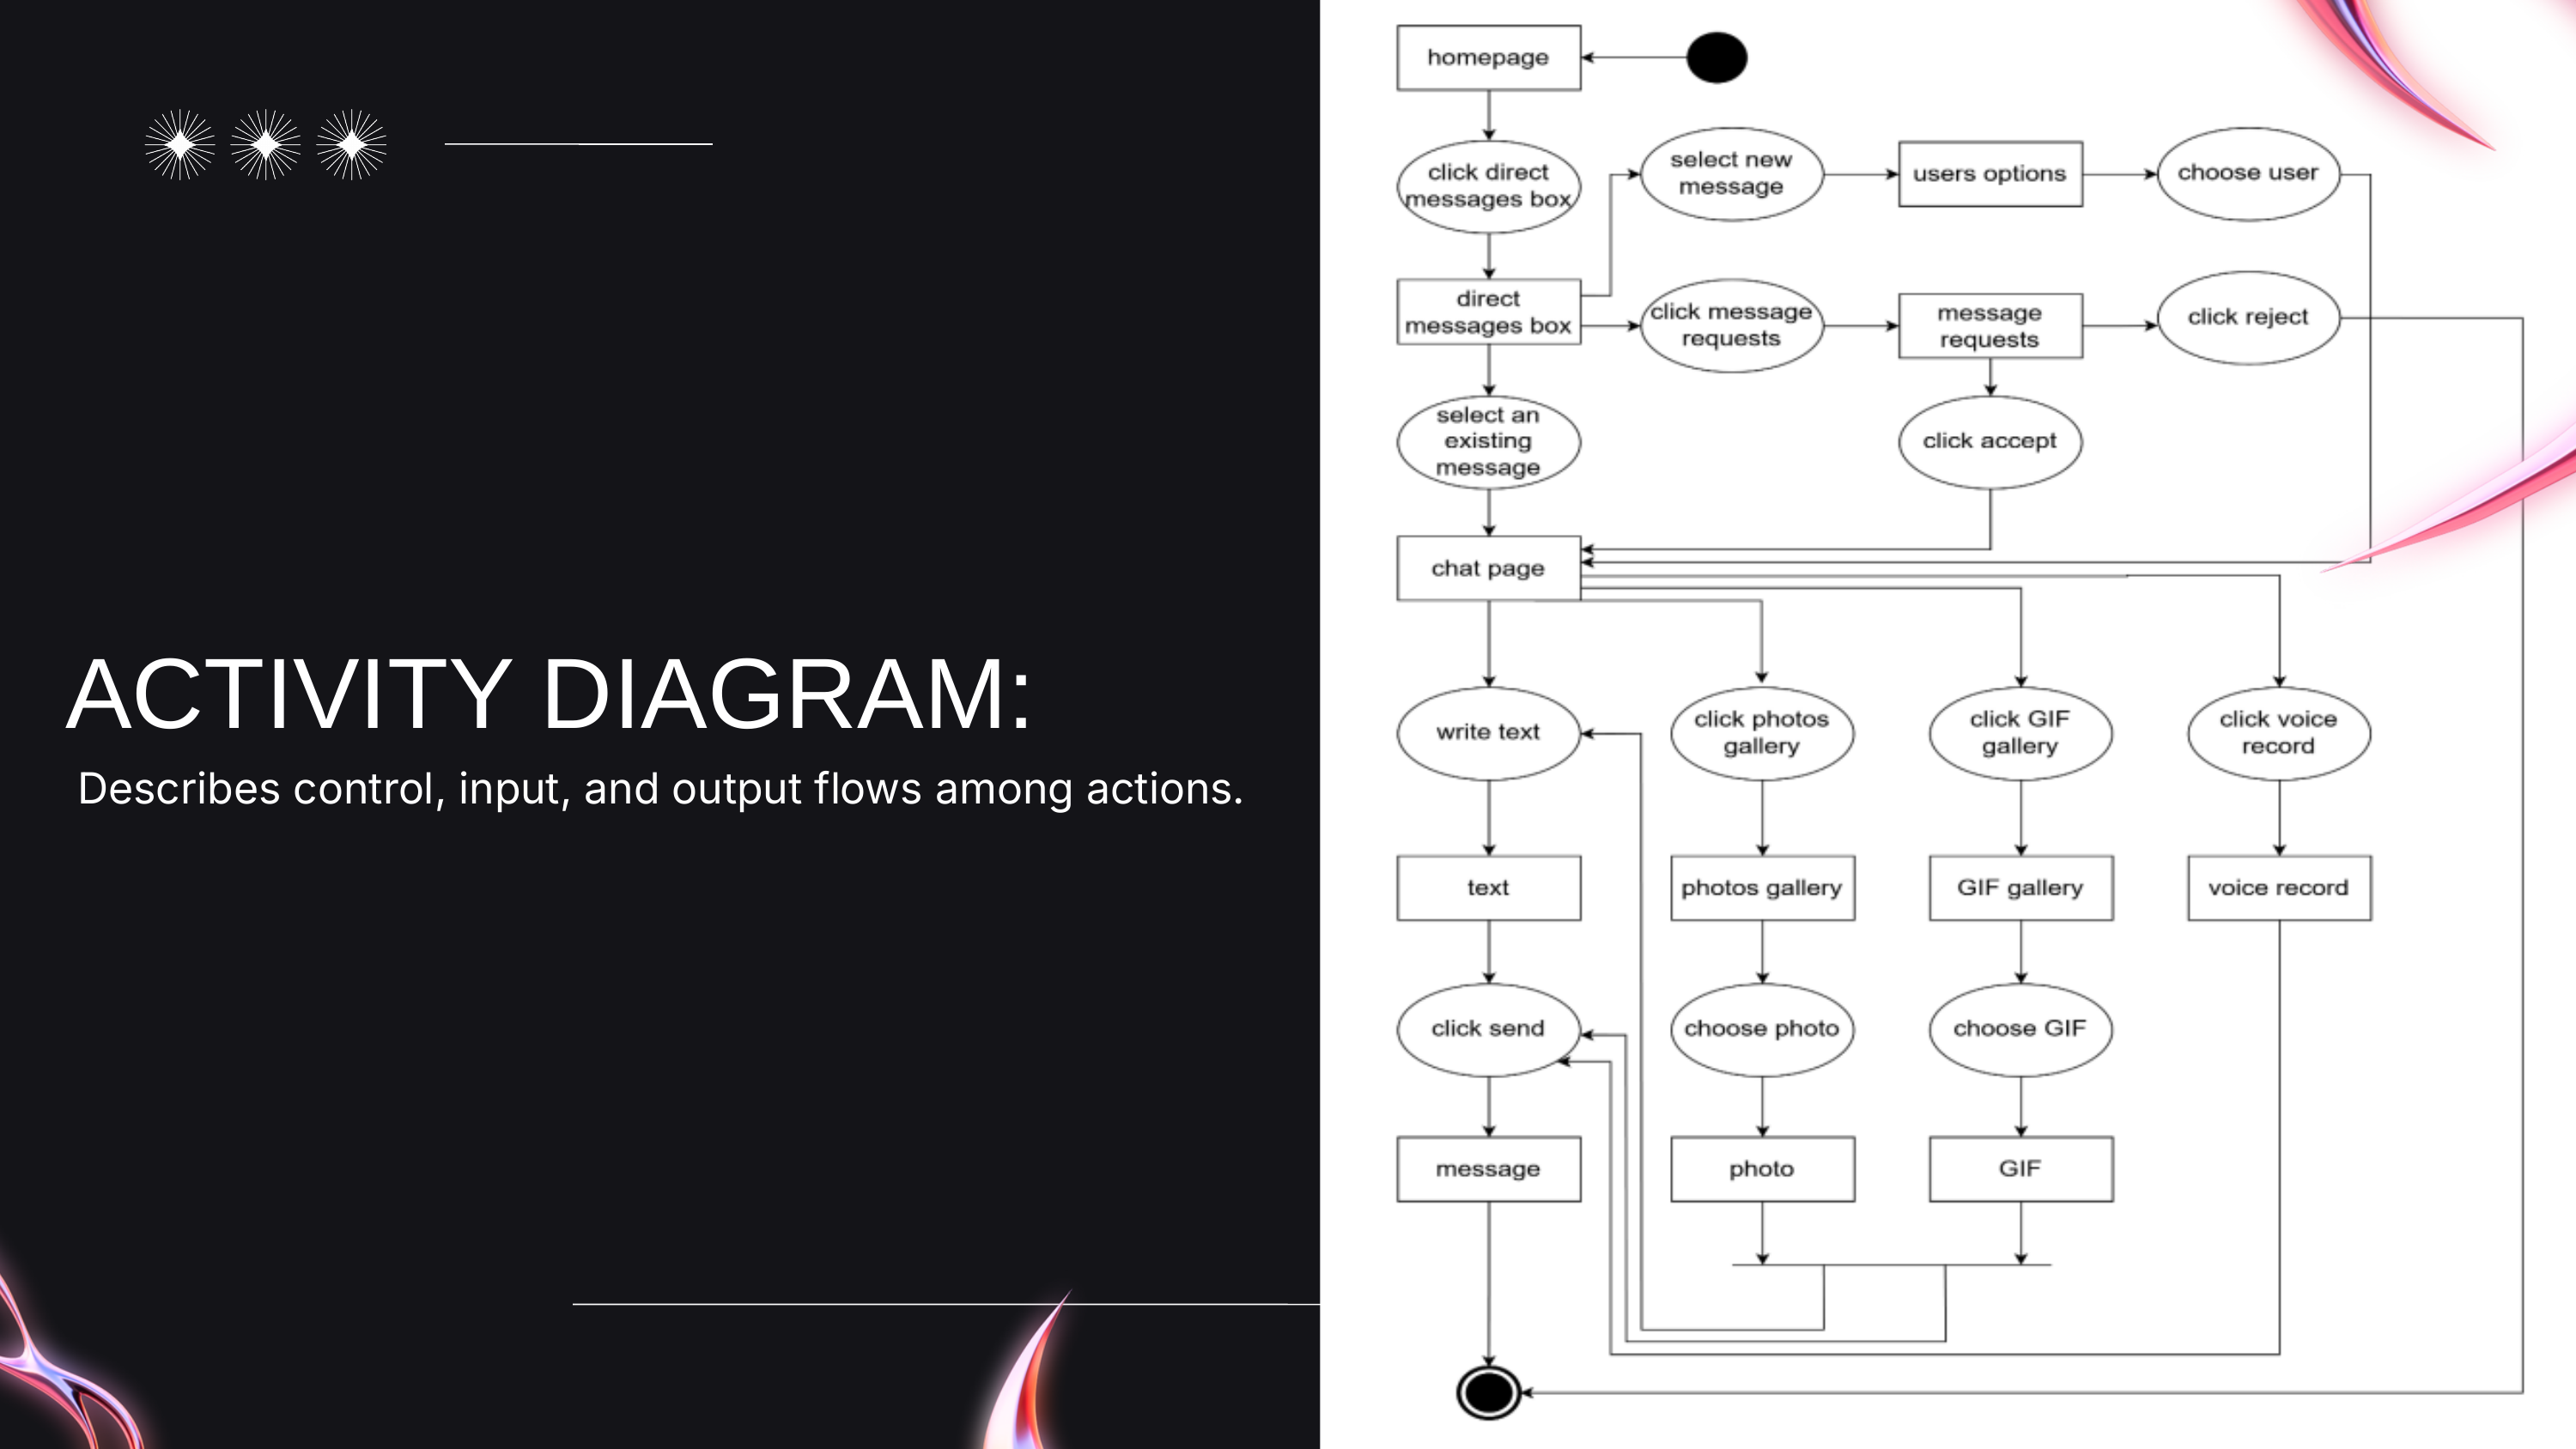

ACTIVITY DIAGRAM:
 Describes control, input, and output flows among actions.